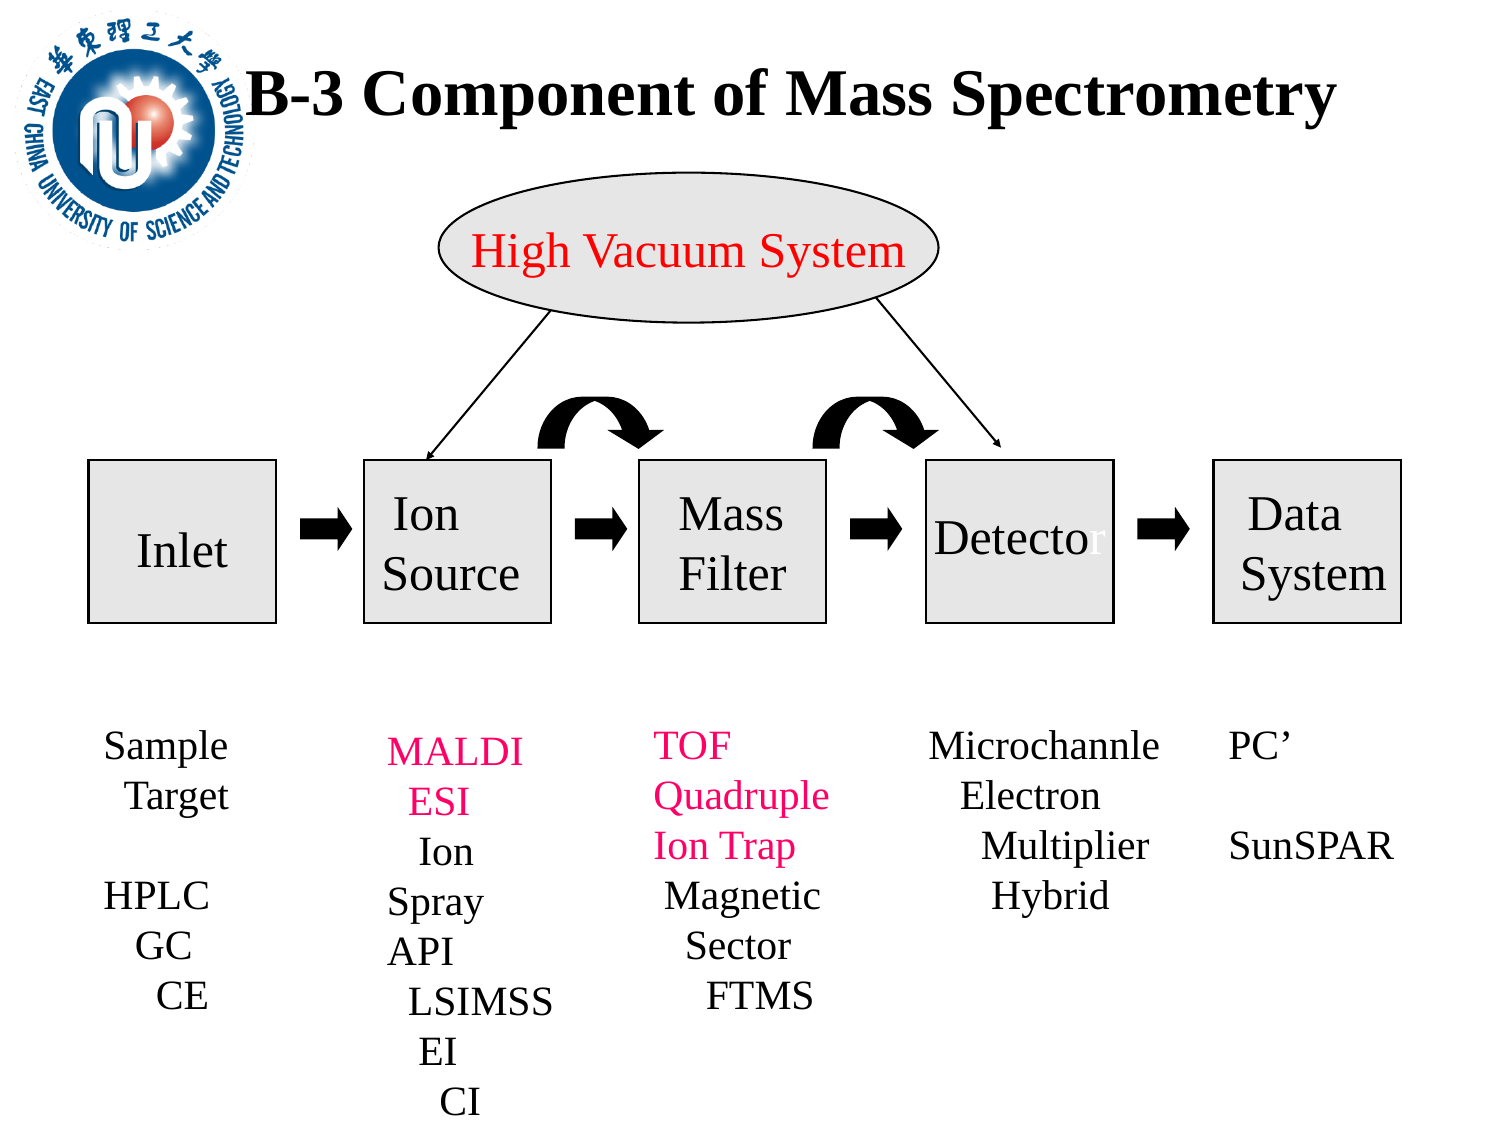

# B-3 Component of Mass Spectrometry
High Vacuum System

Ion     Source
Mass    Filter
Data    System
Detector
Inlet

Sample    Target      HPLC       GC           CE
TOF         Quadruple     Ion Trap          Magnetic          Sector               FTMS
Microchannle          Electron                 Multiplier              Hybrid
PC’            SunSPAR
MALDI      ESI            Ion Spray      API            LSIMSS    EI               CI